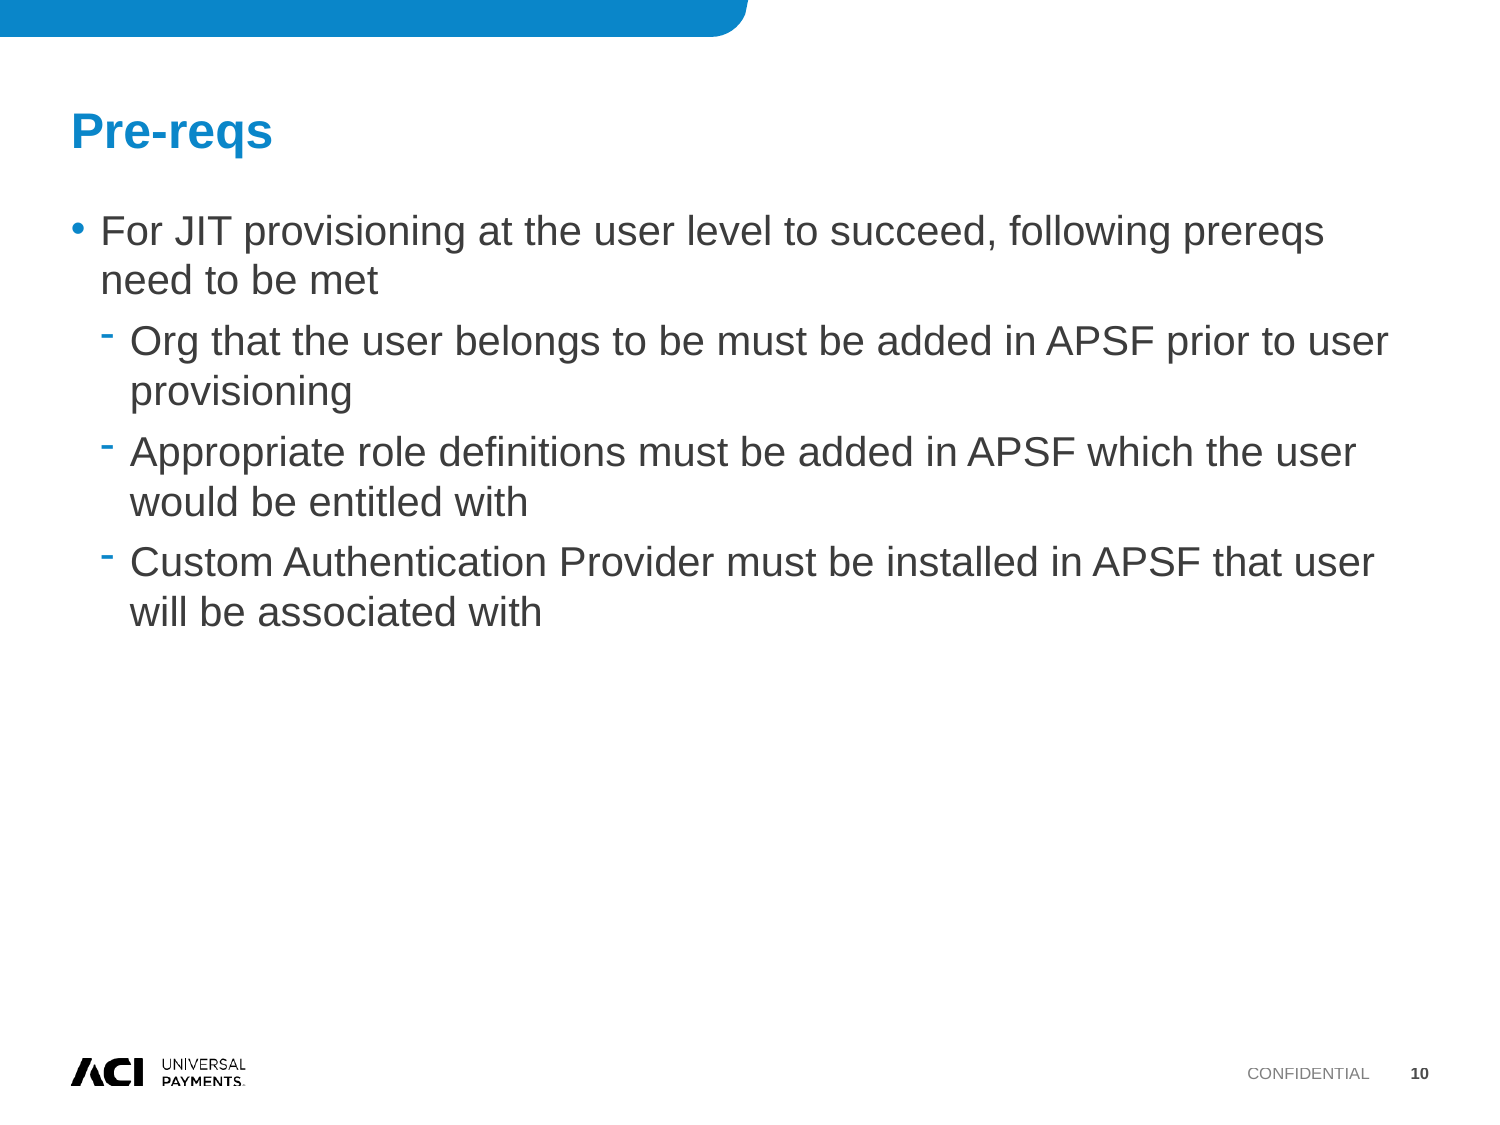

# Pre-reqs
For JIT provisioning at the user level to succeed, following prereqs need to be met
Org that the user belongs to be must be added in APSF prior to user provisioning
Appropriate role definitions must be added in APSF which the user would be entitled with
Custom Authentication Provider must be installed in APSF that user will be associated with

Confidential
10